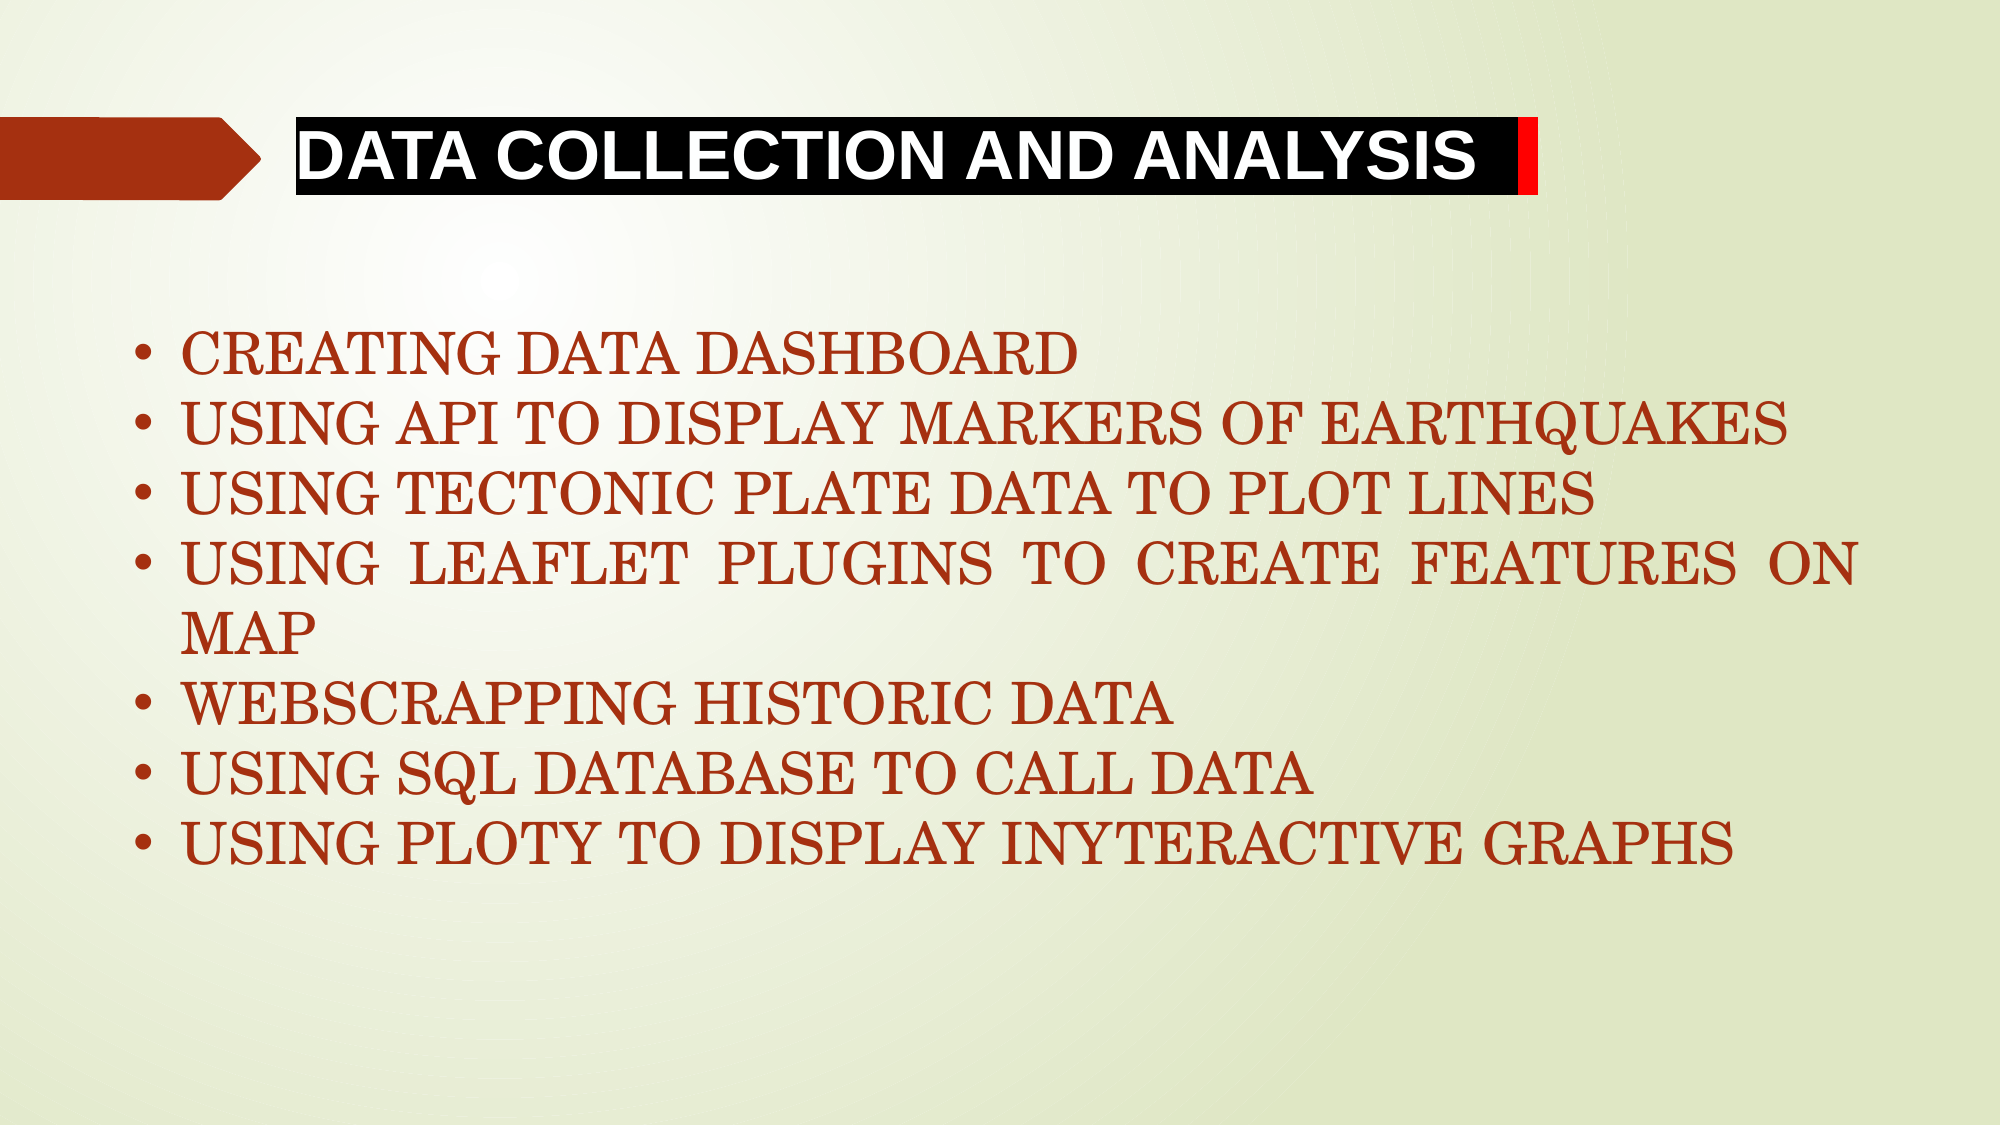

DATA COLLECTION AND ANALYSIS
CREATING DATA DASHBOARD
USING API TO DISPLAY MARKERS OF EARTHQUAKES
USING TECTONIC PLATE DATA TO PLOT LINES
USING LEAFLET PLUGINS TO CREATE FEATURES ON MAP
WEBSCRAPPING HISTORIC DATA
USING SQL DATABASE TO CALL DATA
USING PLOTY TO DISPLAY INYTERACTIVE GRAPHS